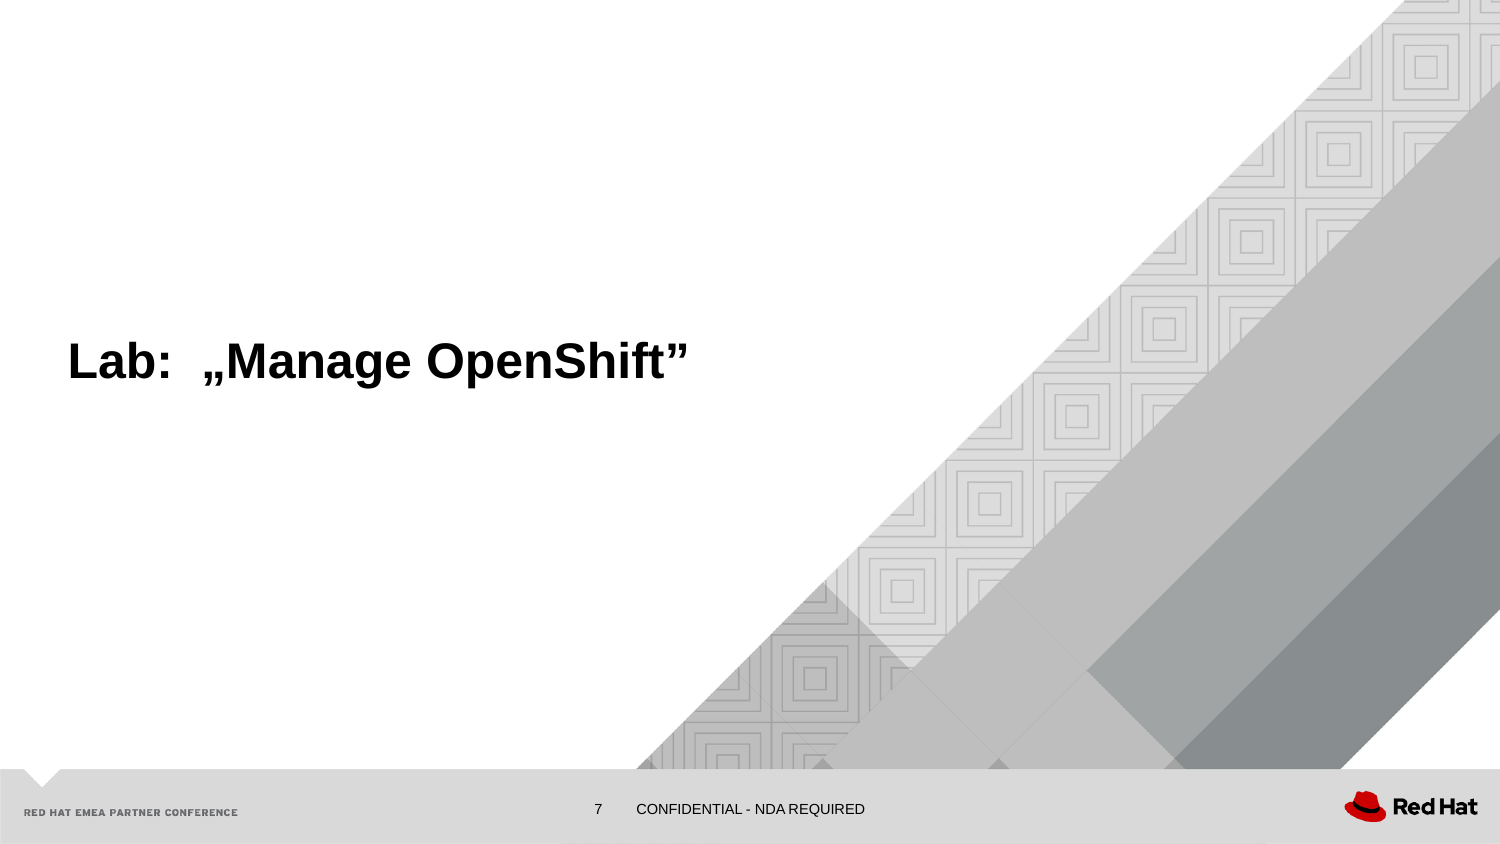

# Lab:  „Manage OpenShift”
7
CONFIDENTIAL - NDA REQUIRED